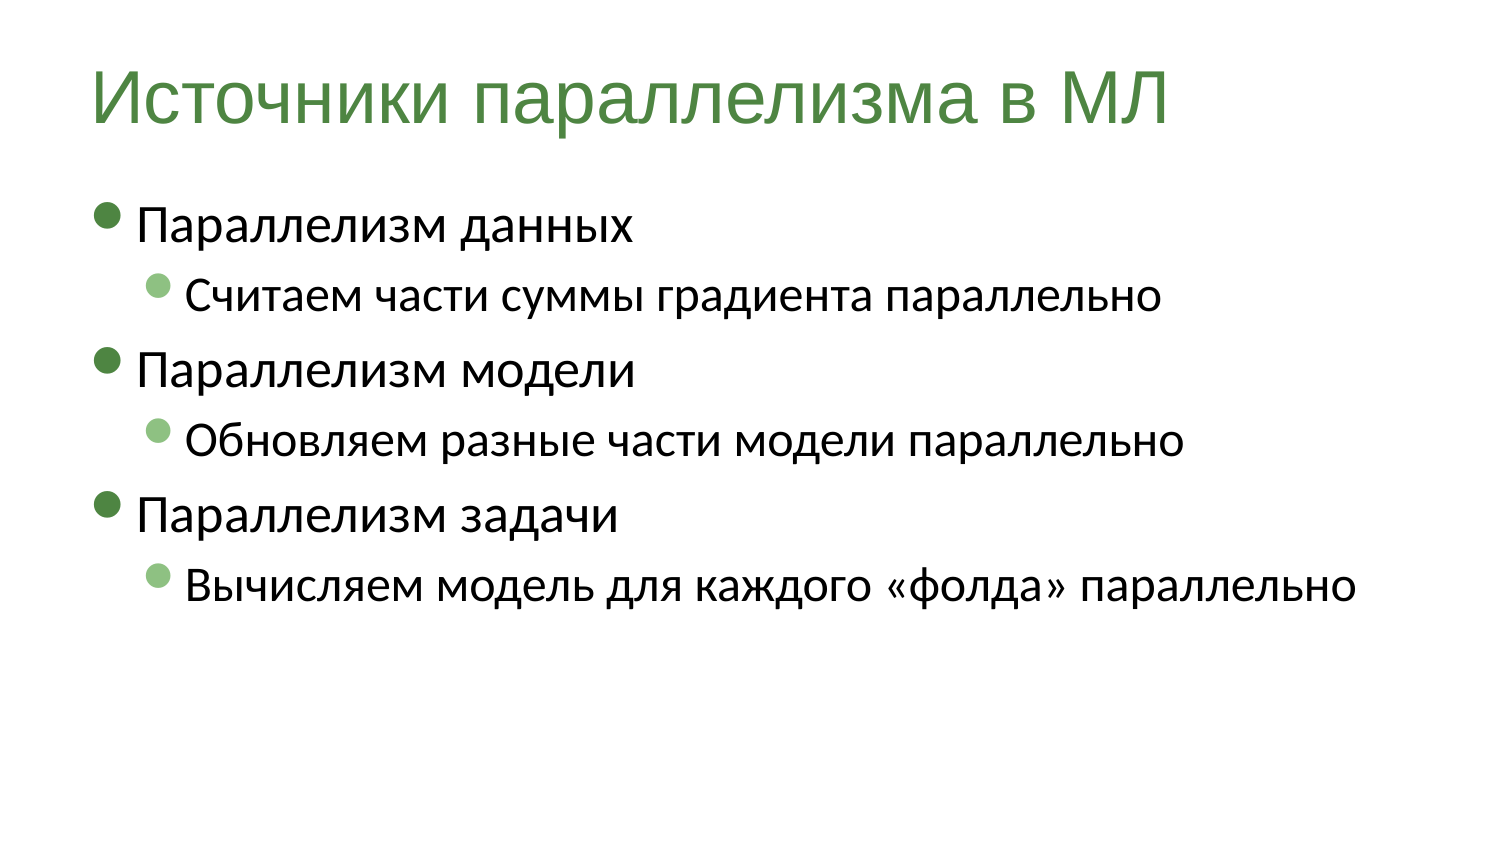

# Источники параллелизма в МЛ
Параллелизм данных
Считаем части суммы градиента параллельно
Параллелизм модели
Обновляем разные части модели параллельно
Параллелизм задачи
Вычисляем модель для каждого «фолда» параллельно